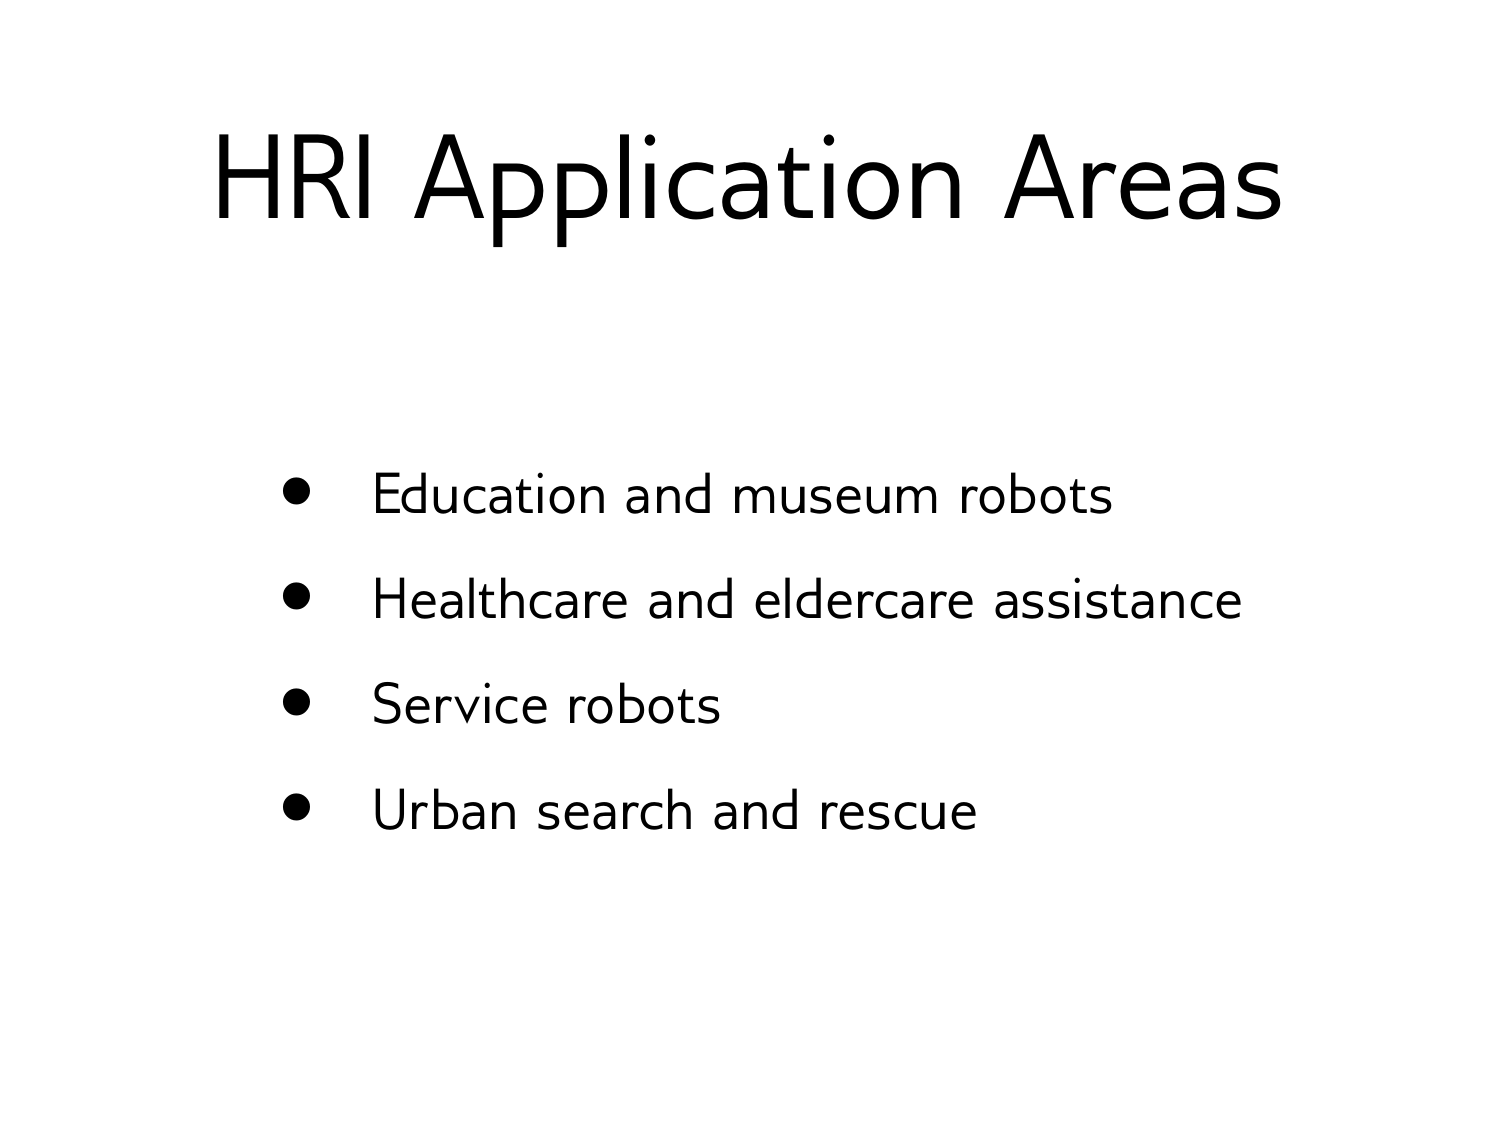

# HRI Application Areas
Education and museum robots
Healthcare and eldercare assistance
Service robots
Urban search and rescue